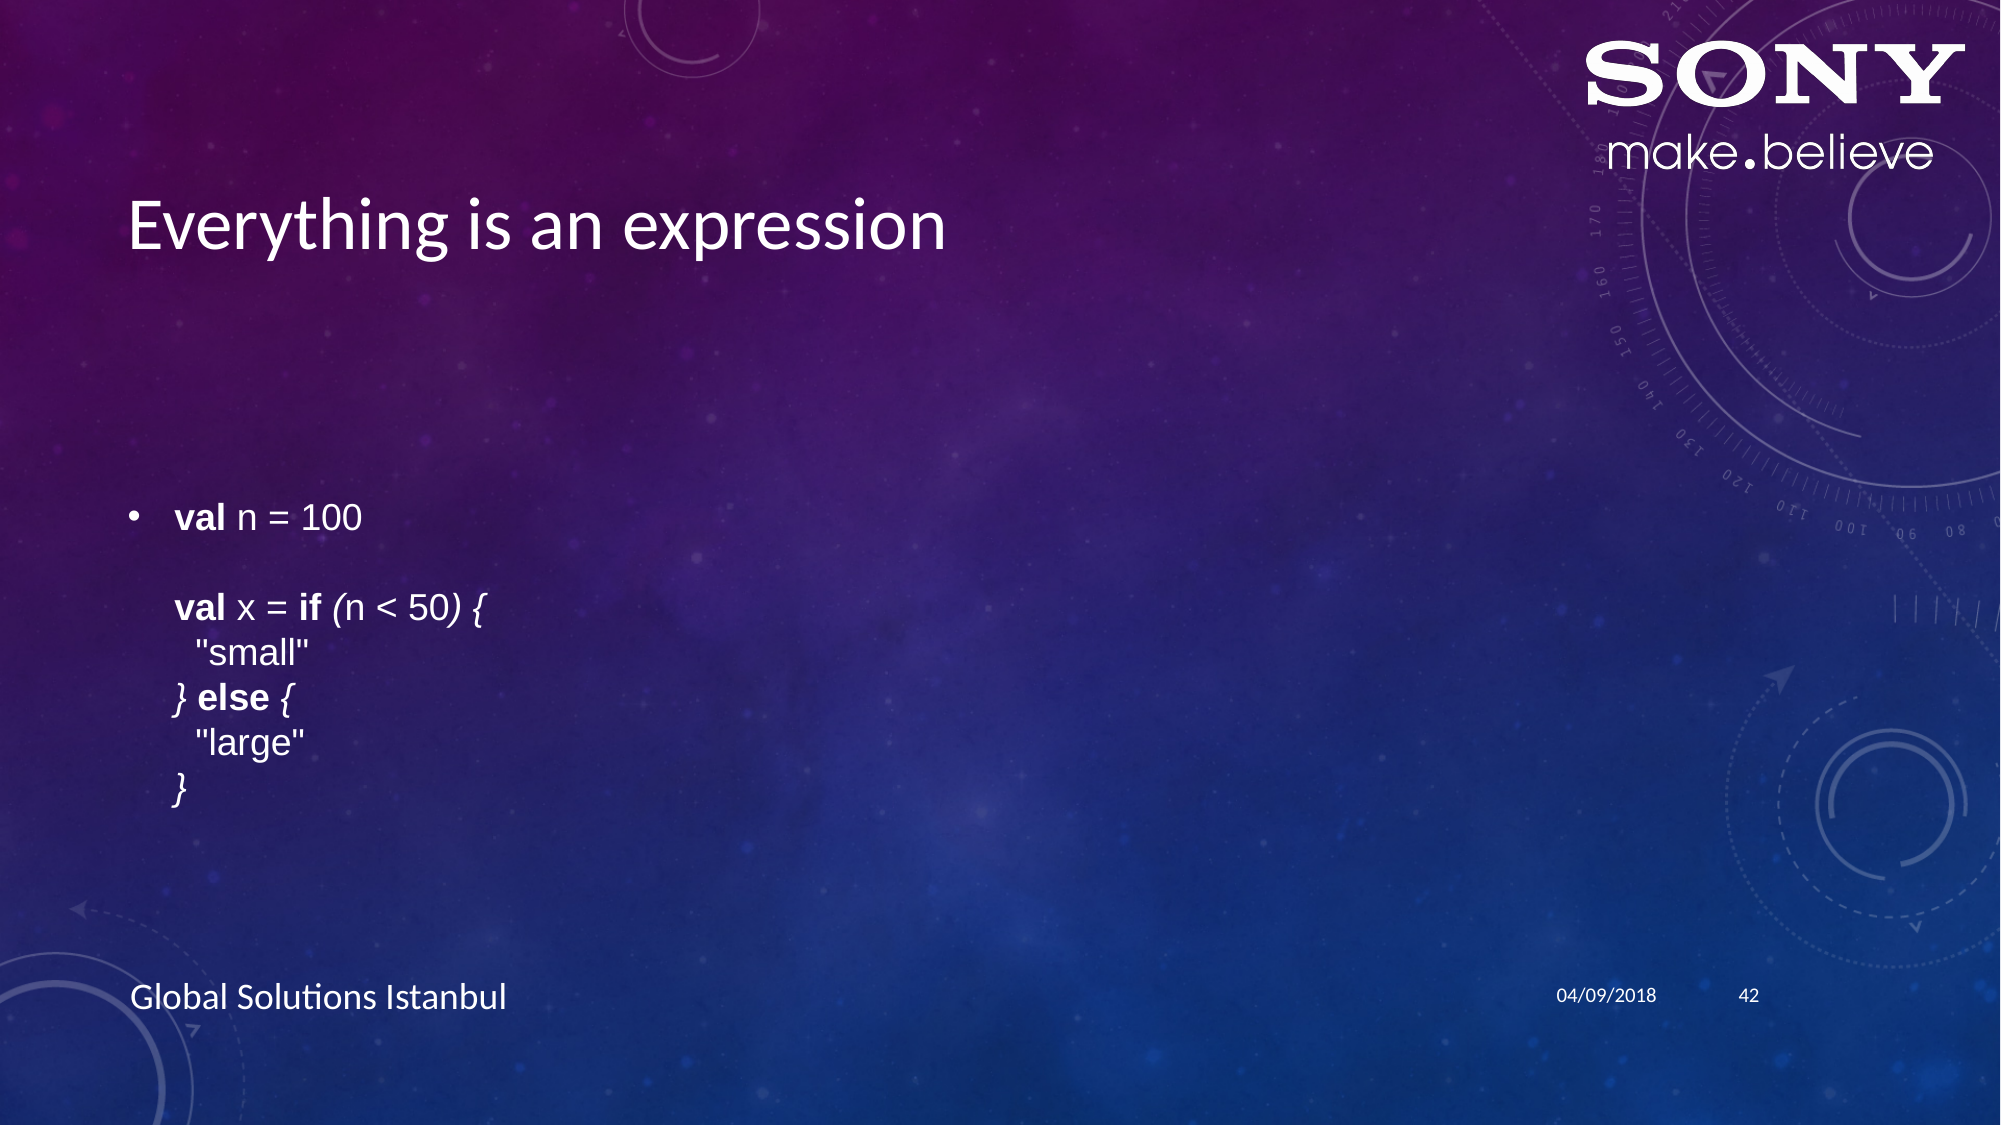

# Everything is an expression
val n = 100
val x = if (n < 50) {
  "small"
} else {
  "large"
}
04/09/2018
42